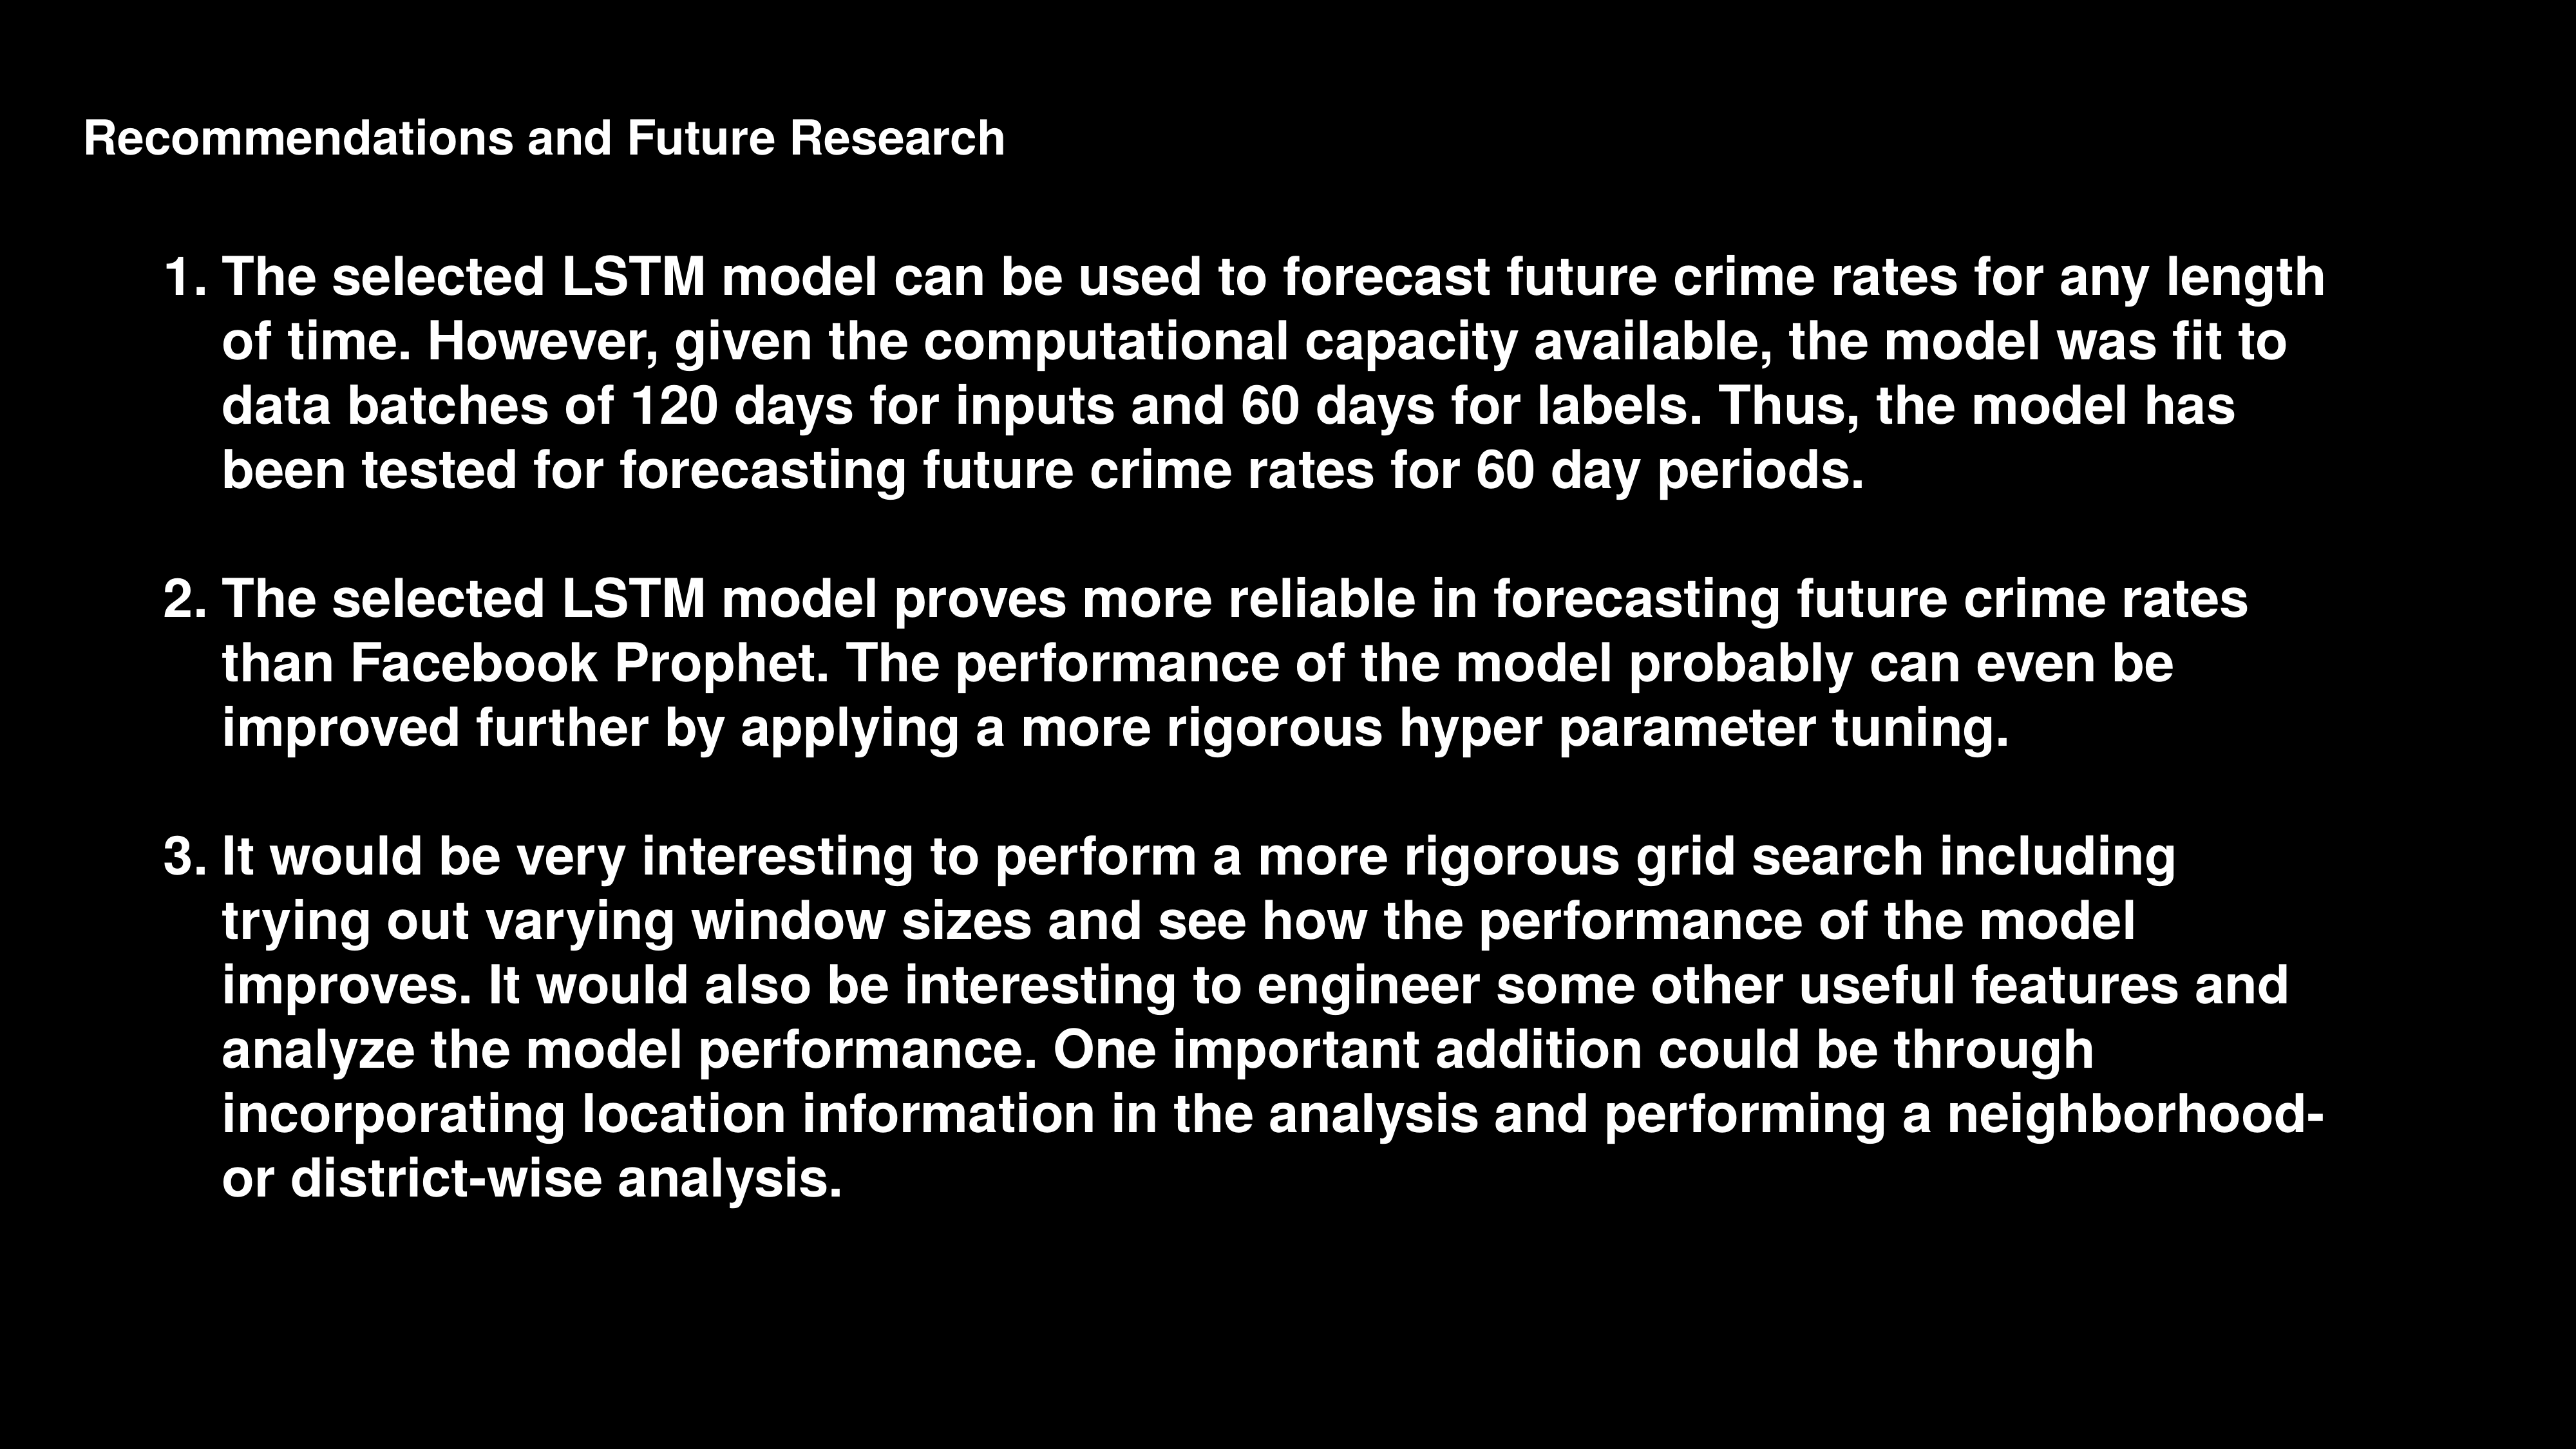

Recommendations and Future Research
The selected LSTM model can be used to forecast future crime rates for any length of time. However, given the computational capacity available, the model was fit to data batches of 120 days for inputs and 60 days for labels. Thus, the model has been tested for forecasting future crime rates for 60 day periods.

The selected LSTM model proves more reliable in forecasting future crime rates than Facebook Prophet. The performance of the model probably can even be improved further by applying a more rigorous hyper parameter tuning.

It would be very interesting to perform a more rigorous grid search including trying out varying window sizes and see how the performance of the model improves. It would also be interesting to engineer some other useful features and analyze the model performance. One important addition could be through incorporating location information in the analysis and performing a neighborhood- or district-wise analysis.